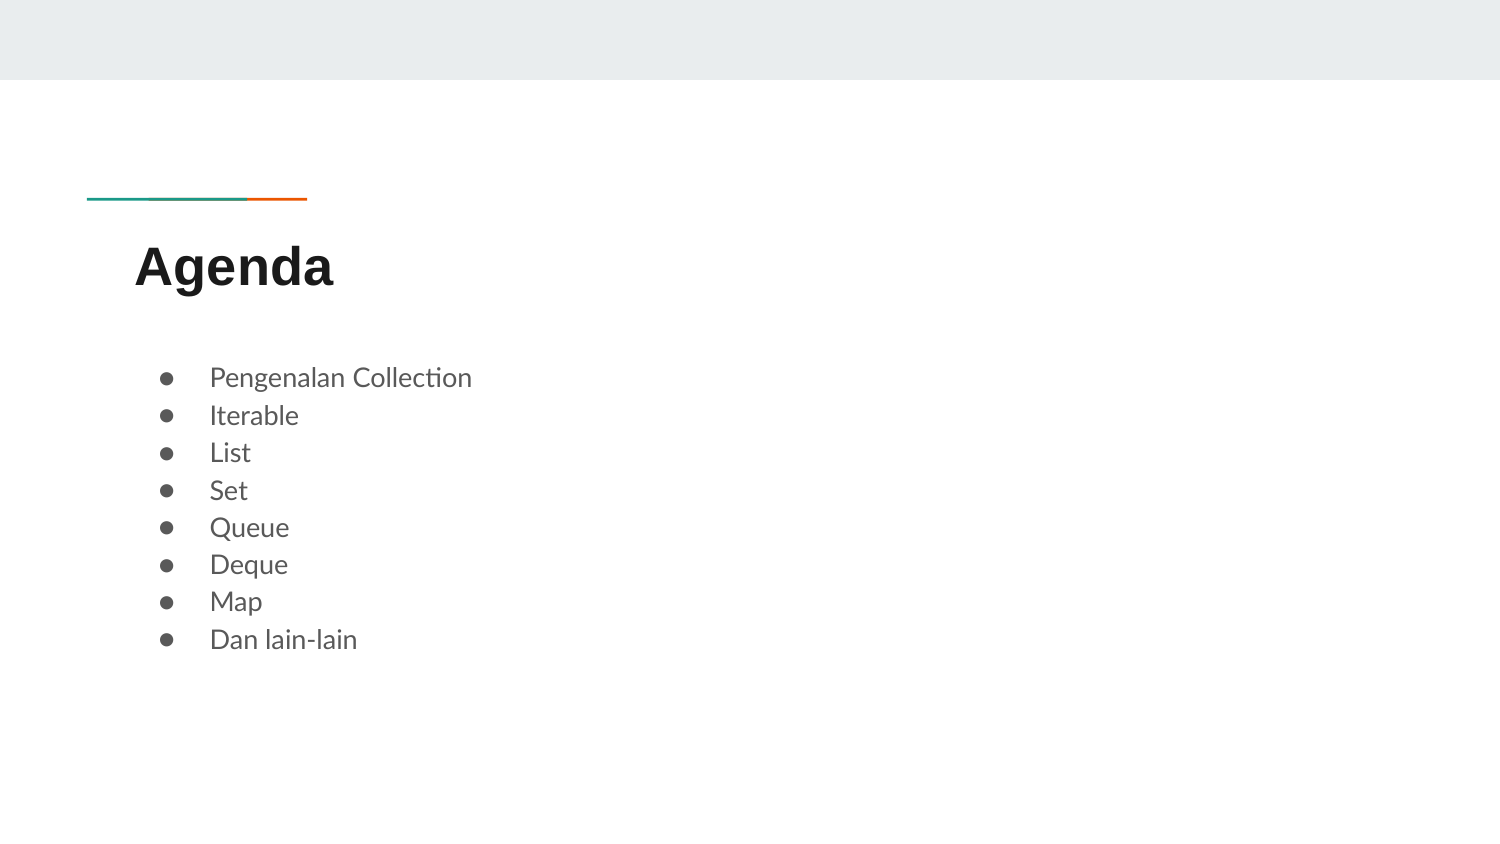

# Agenda
Pengenalan Collection
Iterable
List
Set
Queue
Deque
Map
Dan lain-lain